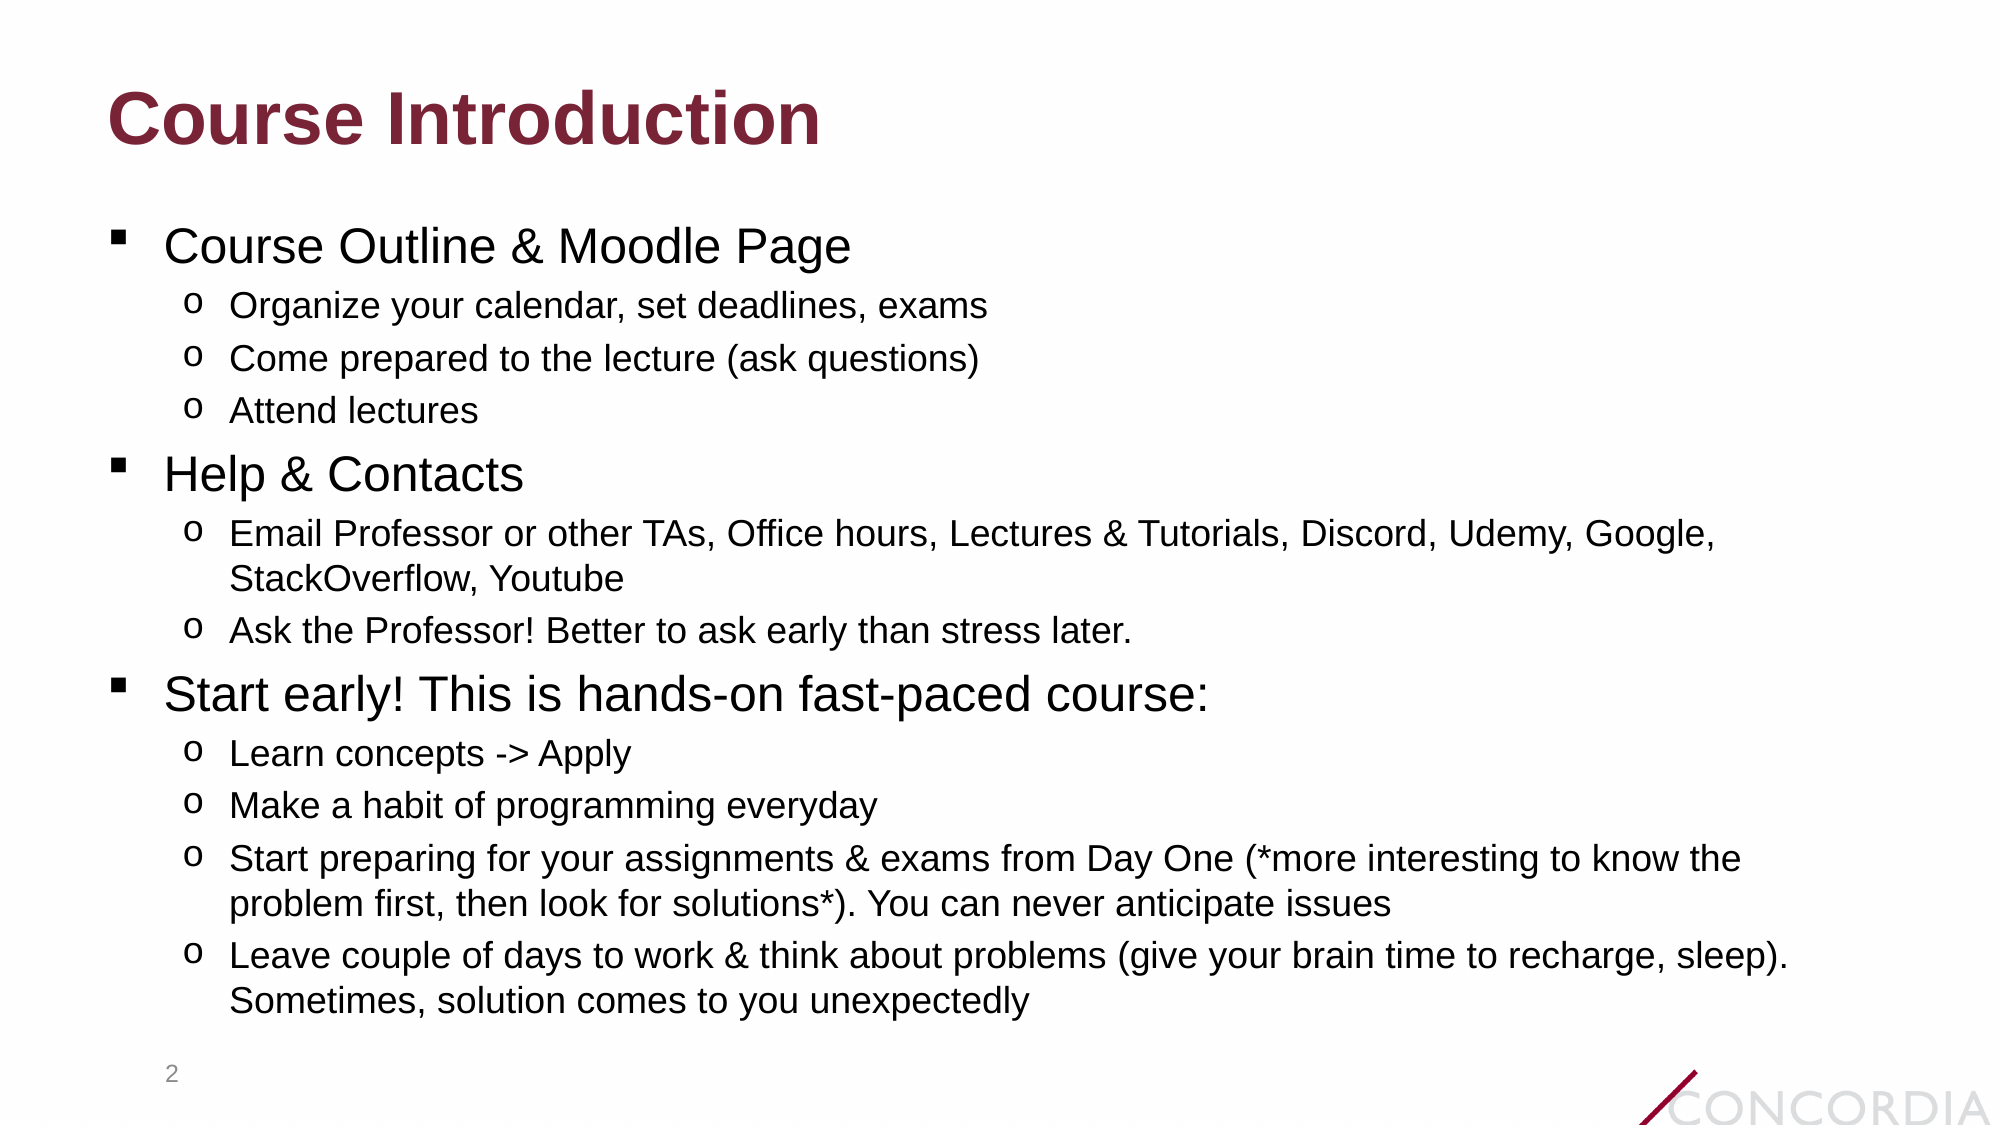

# Course Introduction
Course Outline & Moodle Page
Organize your calendar, set deadlines, exams
Come prepared to the lecture (ask questions)
Attend lectures
Help & Contacts
Email Professor or other TAs, Office hours, Lectures & Tutorials, Discord, Udemy, Google, StackOverflow, Youtube
Ask the Professor! Better to ask early than stress later.
Start early! This is hands-on fast-paced course:
Learn concepts -> Apply
Make a habit of programming everyday
Start preparing for your assignments & exams from Day One (*more interesting to know the problem first, then look for solutions*). You can never anticipate issues
Leave couple of days to work & think about problems (give your brain time to recharge, sleep). Sometimes, solution comes to you unexpectedly

2